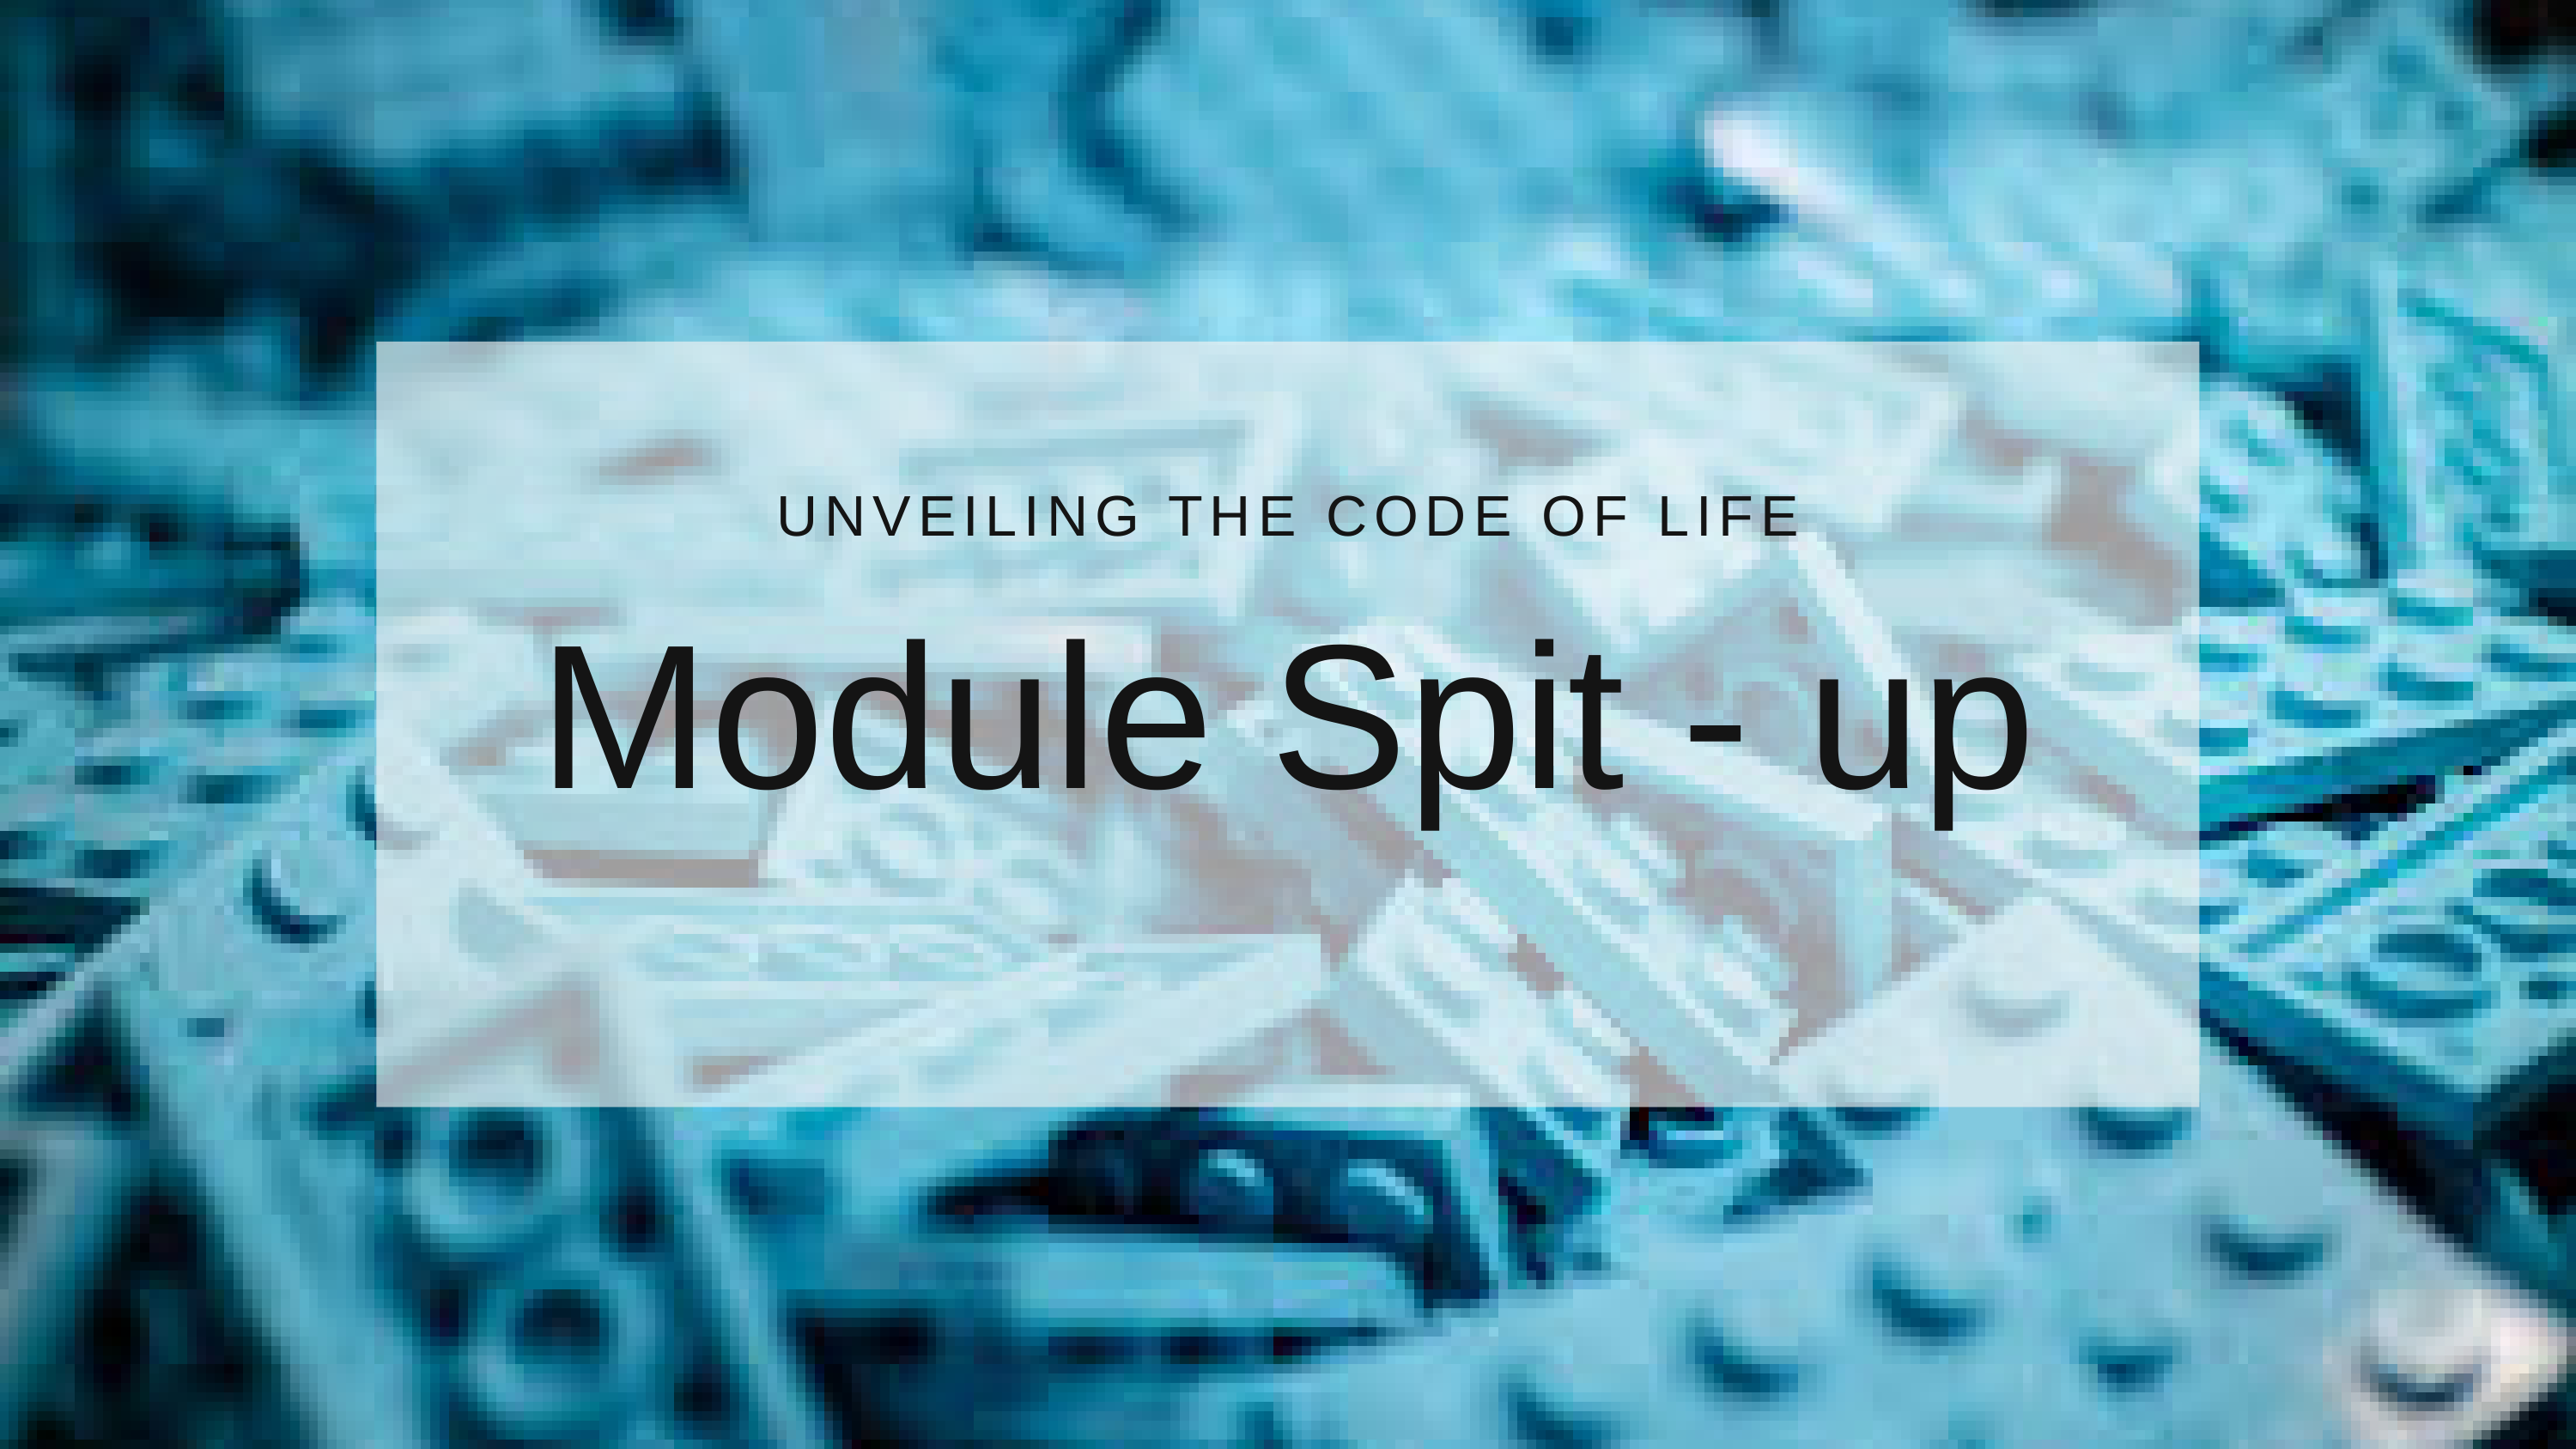

UNVEILING THE CODE OF LIFE
Module Spit - up